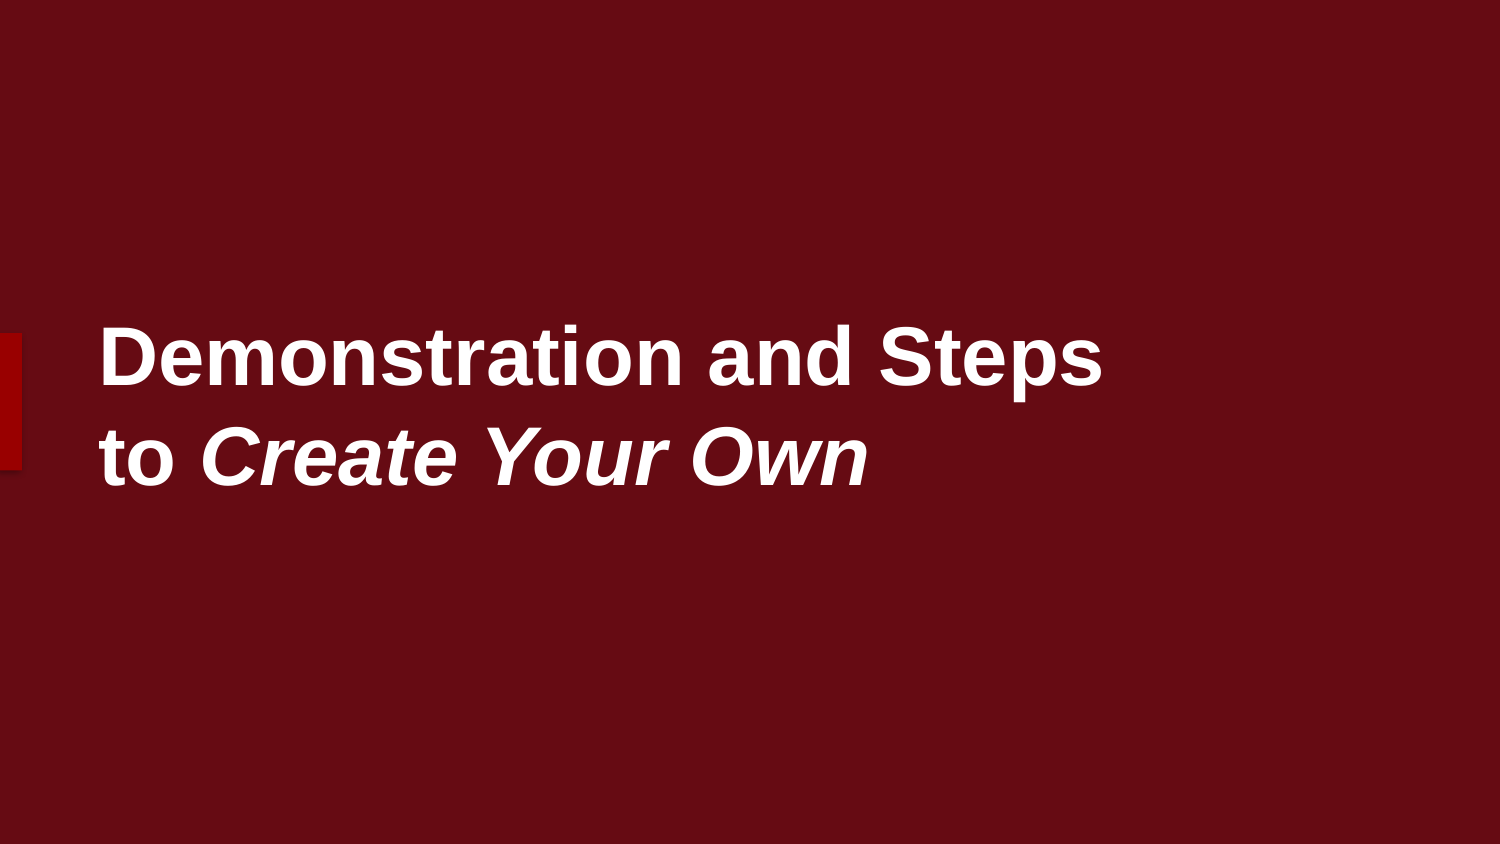

# Demonstration and Steps to Create Your Own